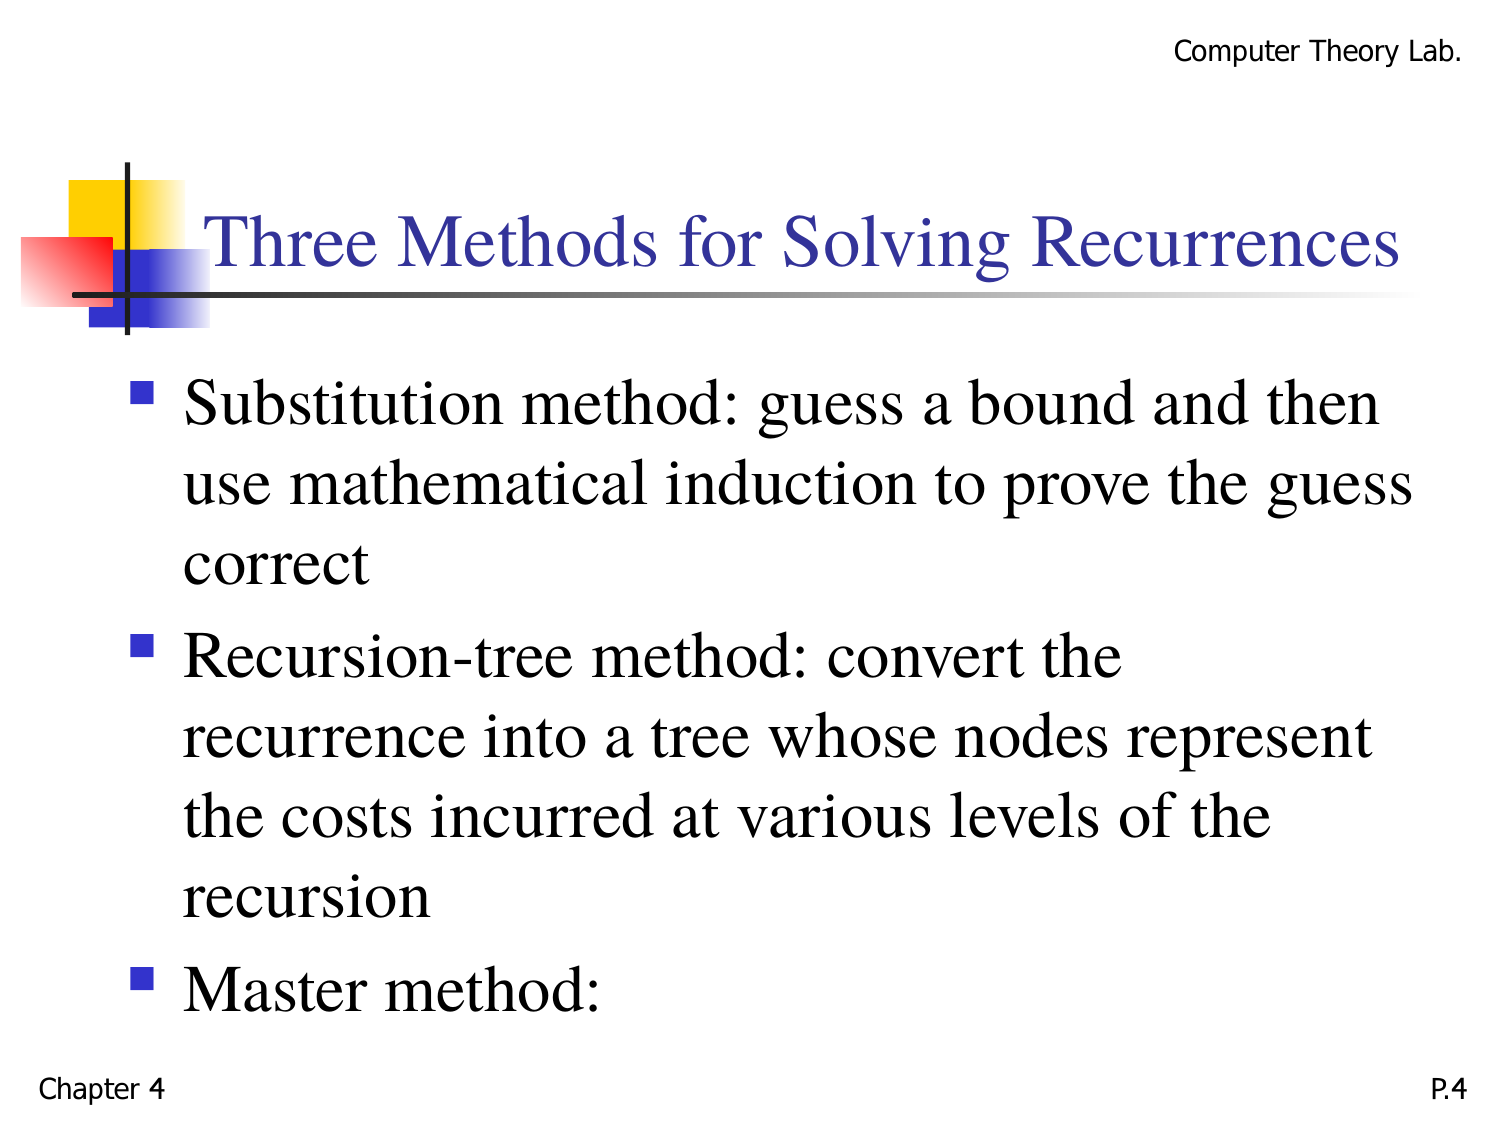

# Three Methods for Solving Recurrences
Substitution method: guess a bound and then use mathematical induction to prove the guess correct
Recursion-tree method: convert the recurrence into a tree whose nodes represent the costs incurred at various levels of the recursion
Master method:
Chapter 4
P.4